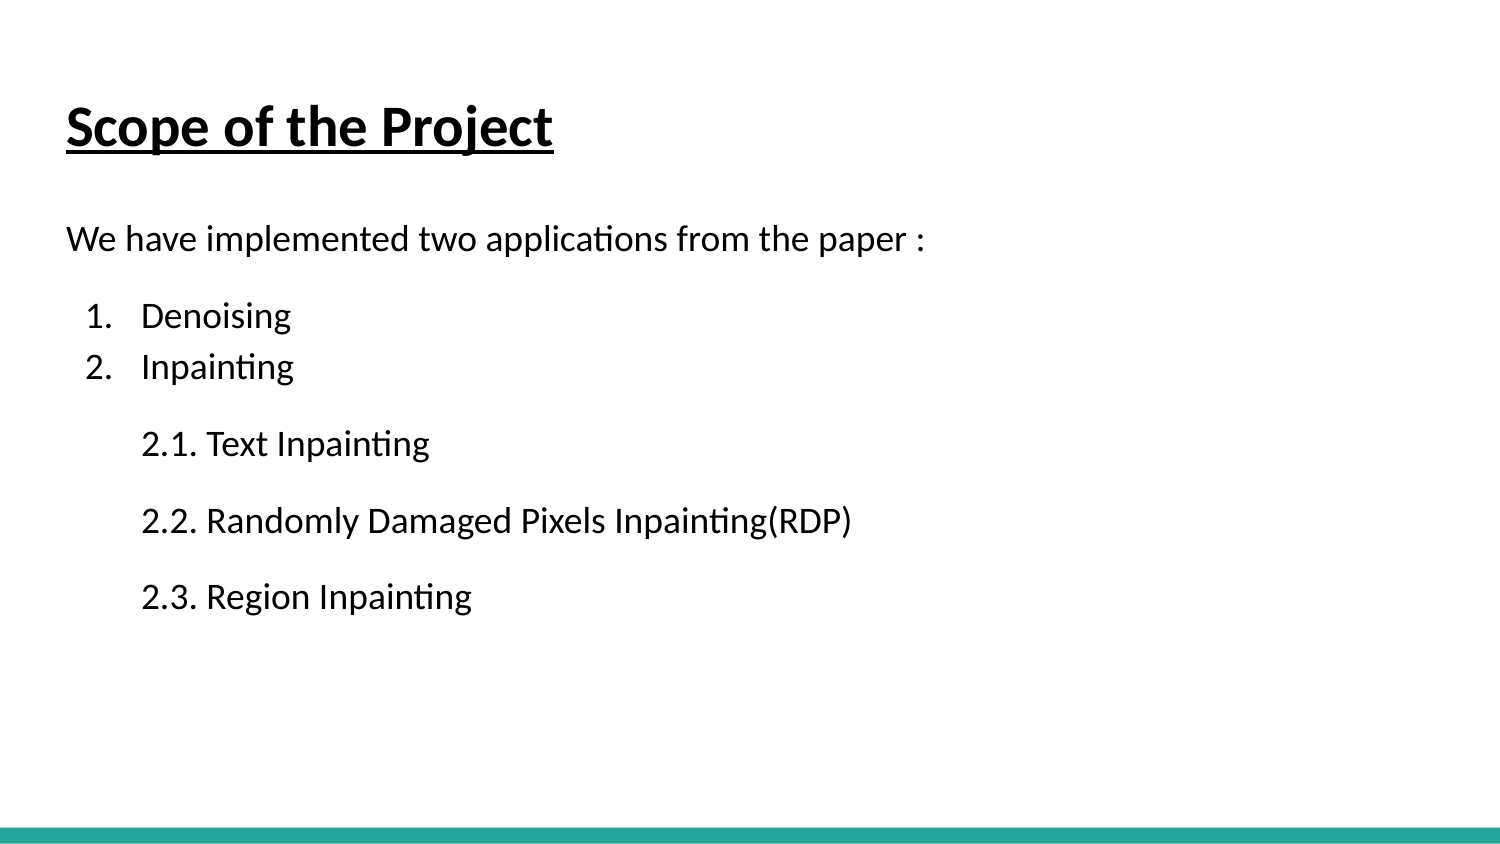

# Scope of the Project
We have implemented two applications from the paper :
Denoising
Inpainting
2.1. Text Inpainting
2.2. Randomly Damaged Pixels Inpainting(RDP)
2.3. Region Inpainting